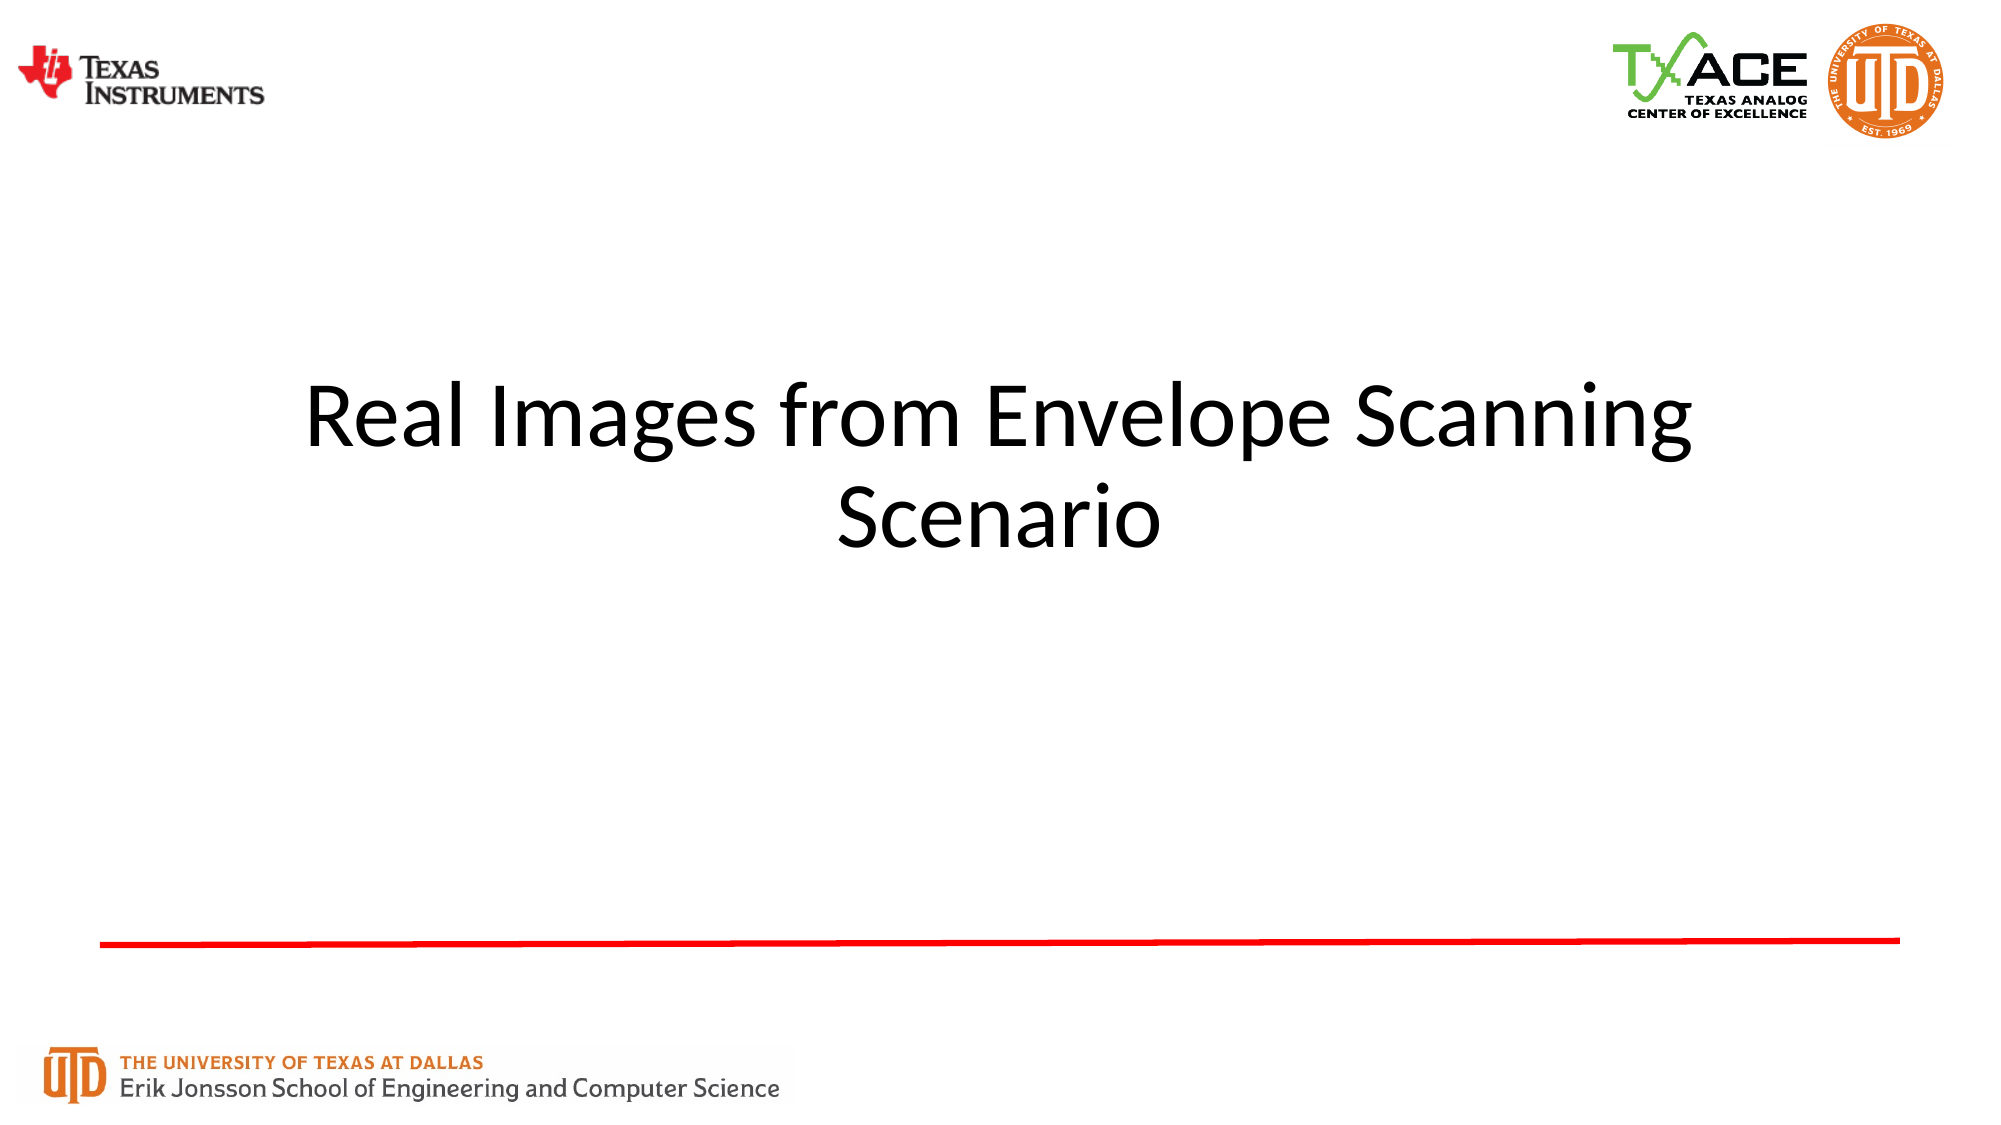

# Real Images from Envelope Scanning Scenario